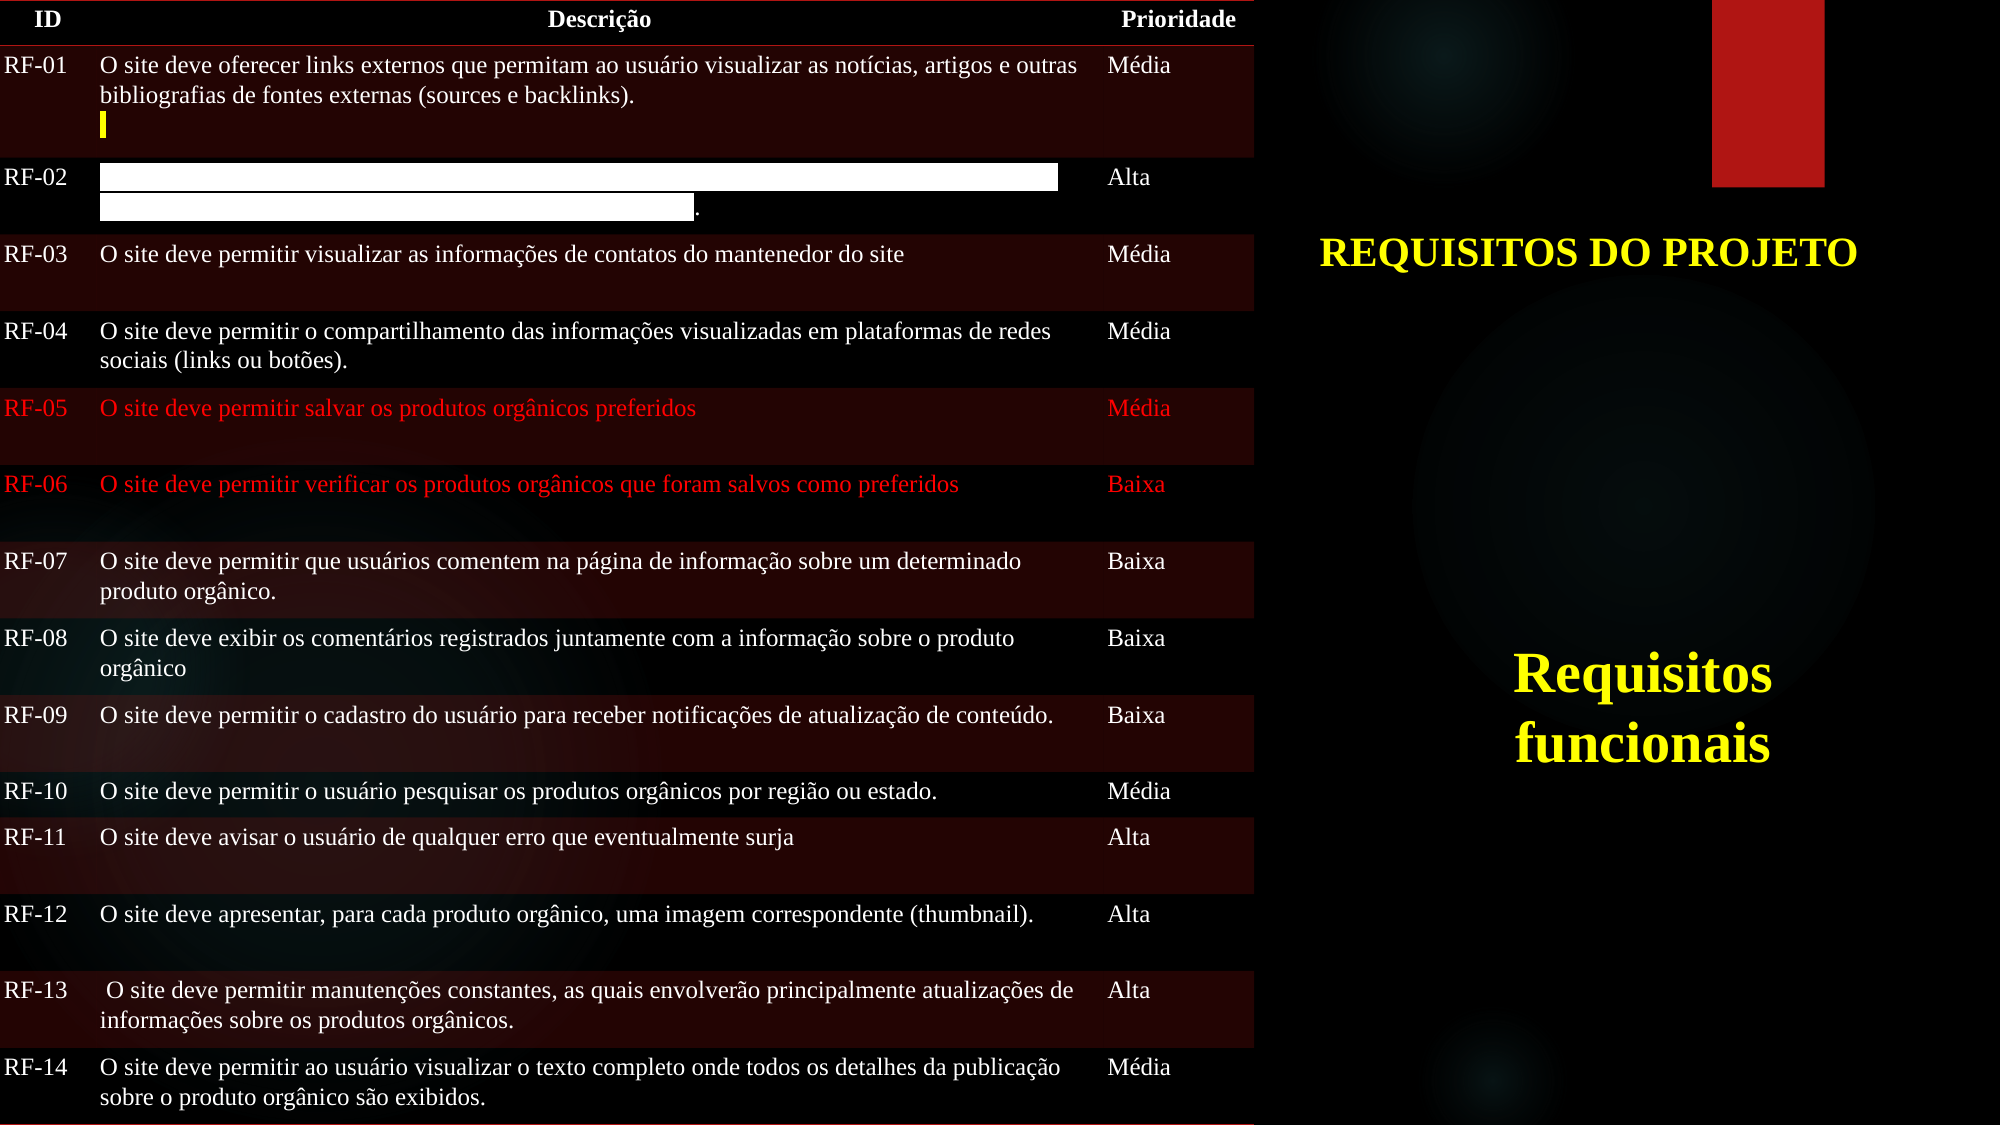

| ID | Descrição | Prioridade |
| --- | --- | --- |
| RF-01 | O site deve oferecer links externos que permitam ao usuário visualizar as notícias, artigos e outras bibliografias de fontes externas (sources e backlinks). | Média |
| RF-02 | O site deve oferecer uma funcionalidade de filtro/pesquisa para permitir ao usuário localizar um produto específico que será informado na caixa de pesquisa. | Alta |
| RF-03 | O site deve permitir visualizar as informações de contatos do mantenedor do site | Média |
| RF-04 | O site deve permitir o compartilhamento das informações visualizadas em plataformas de redes sociais (links ou botões). | Média |
| RF-05 | O site deve permitir salvar os produtos orgânicos preferidos | Média |
| RF-06 | O site deve permitir verificar os produtos orgânicos que foram salvos como preferidos | Baixa |
| RF-07 | O site deve permitir que usuários comentem na página de informação sobre um determinado produto orgânico. | Baixa |
| RF-08 | O site deve exibir os comentários registrados juntamente com a informação sobre o produto orgânico | Baixa |
| RF-09 | O site deve permitir o cadastro do usuário para receber notificações de atualização de conteúdo. | Baixa |
| RF-10 | O site deve permitir o usuário pesquisar os produtos orgânicos por região ou estado. | Média |
| RF-11 | O site deve avisar o usuário de qualquer erro que eventualmente surja | Alta |
| RF-12 | O site deve apresentar, para cada produto orgânico, uma imagem correspondente (thumbnail). | Alta |
| RF-13 | O site deve permitir manutenções constantes, as quais envolverão principalmente atualizações de informações sobre os produtos orgânicos. | Alta |
| RF-14 | O site deve permitir ao usuário visualizar o texto completo onde todos os detalhes da publicação sobre o produto orgânico são exibidos. | Média |
requisitos do projeto
Requisitos funcionais